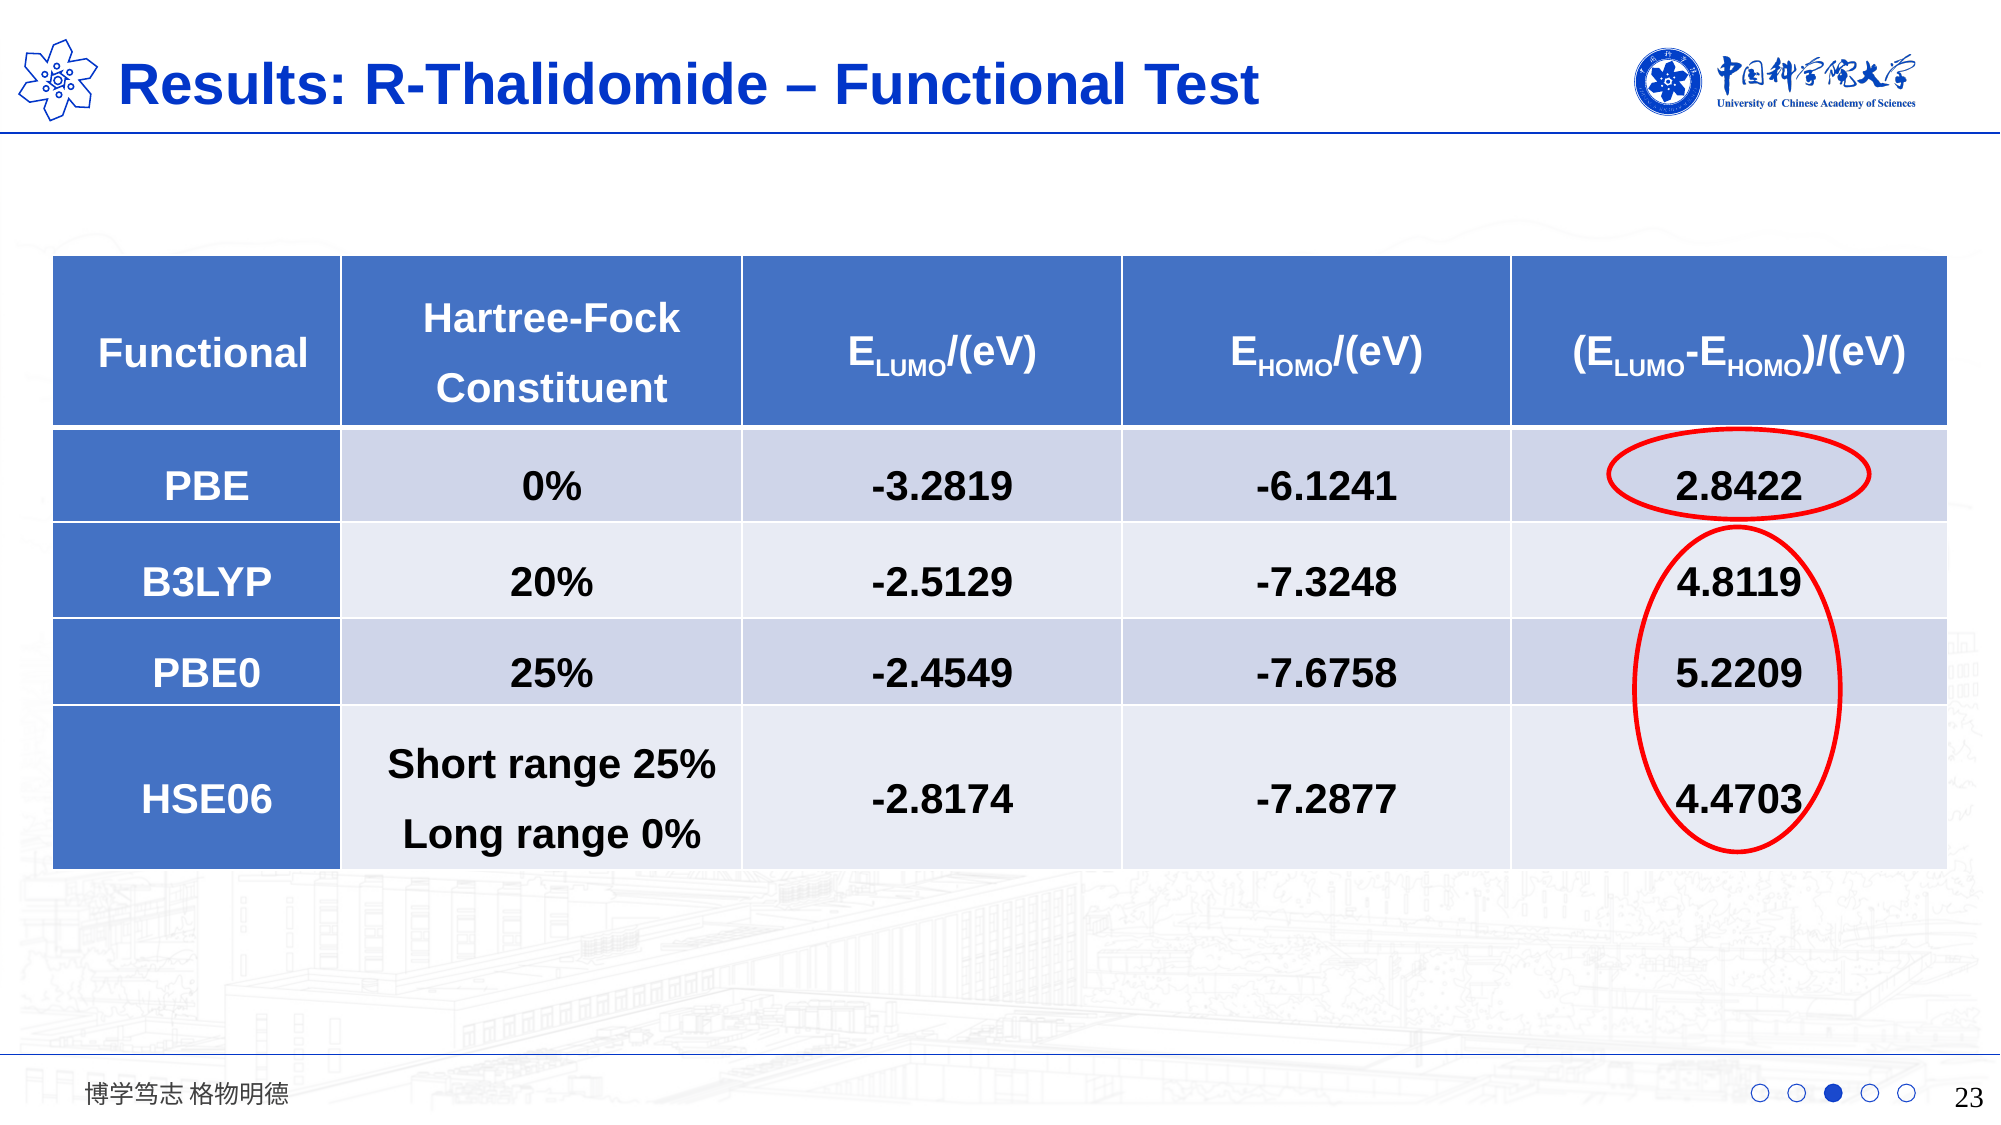

Results: R-Thalidomide – Functional Test
| Functional | Hartree-Fock Constituent | ELUMO/(eV) | EHOMO/(eV) | (ELUMO-EHOMO)/(eV) |
| --- | --- | --- | --- | --- |
| PBE | 0% | -3.2819 | -6.1241 | 2.8422 |
| B3LYP | 20% | -2.5129 | -7.3248 | 4.8119 |
| PBE0 | 25% | -2.4549 | -7.6758 | 5.2209 |
| HSE06 | Short range 25% Long range 0% | -2.8174 | -7.2877 | 4.4703 |

23